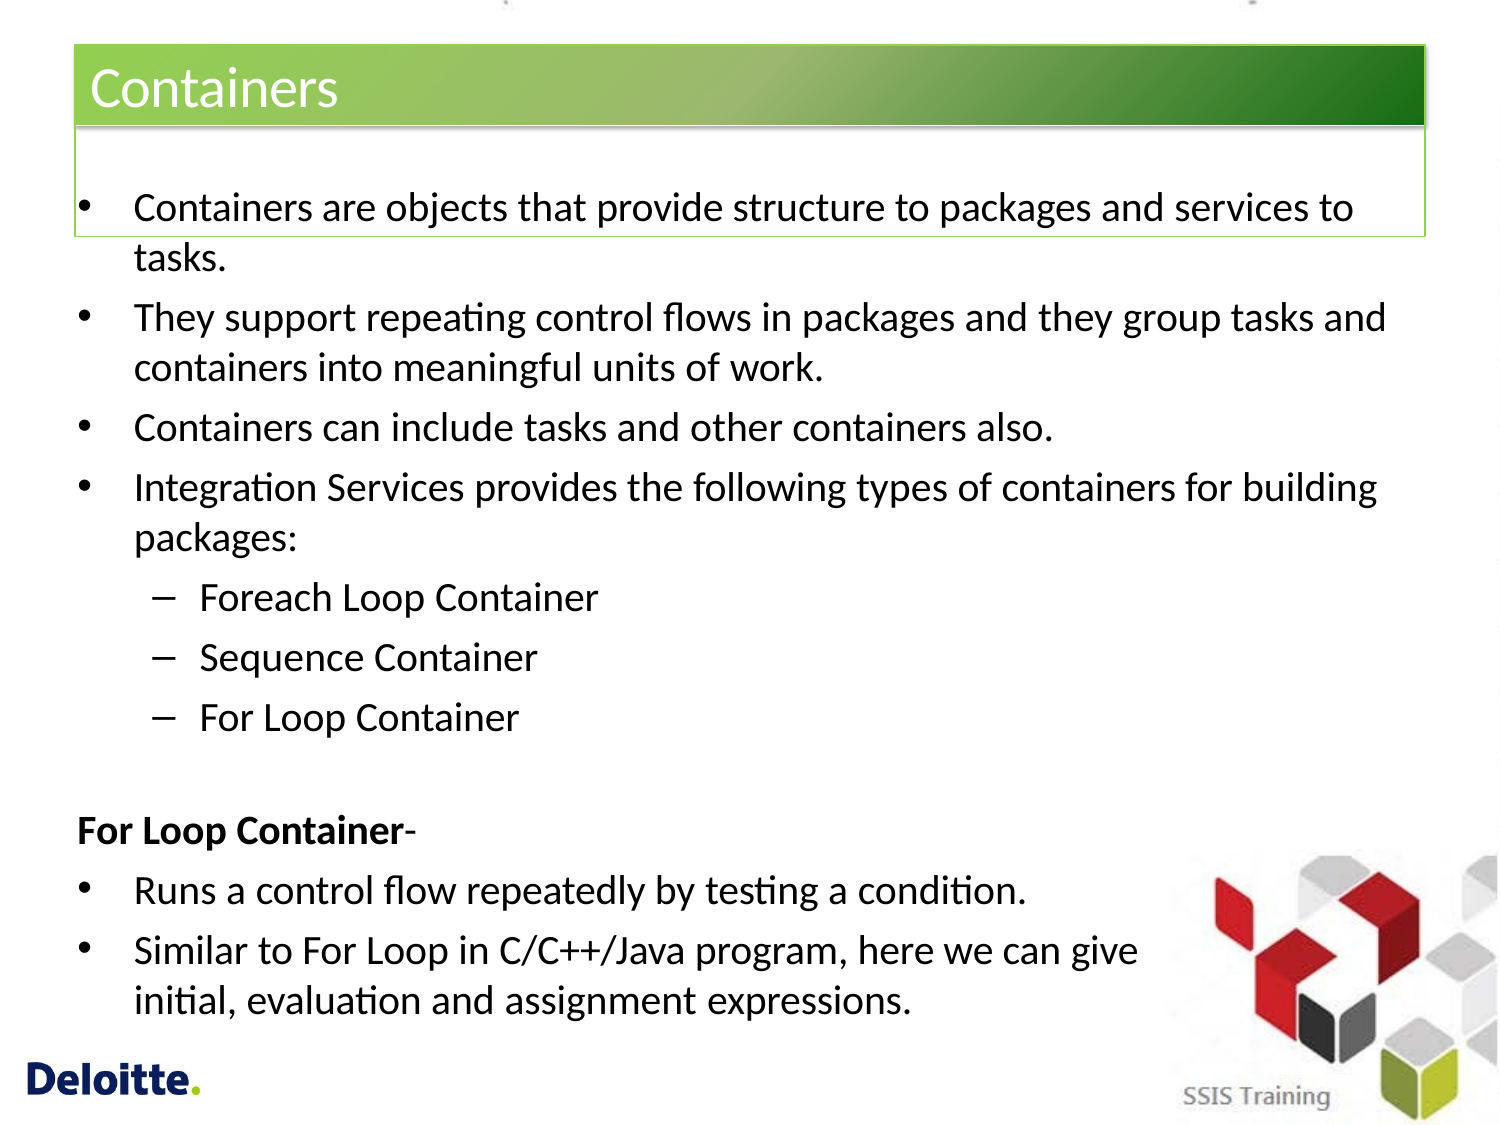

# Containers
Containers are objects that provide structure to packages and services to  tasks.
They support repeating control flows in packages and they group tasks and  containers into meaningful units of work.
Containers can include tasks and other containers also.
Integration Services provides the following types of containers for building  packages:
Foreach Loop Container
Sequence Container
For Loop Container

For Loop Container-
Runs a control flow repeatedly by testing a condition.
Similar to For Loop in C/C++/Java program, here we can give  initial, evaluation and assignment expressions.